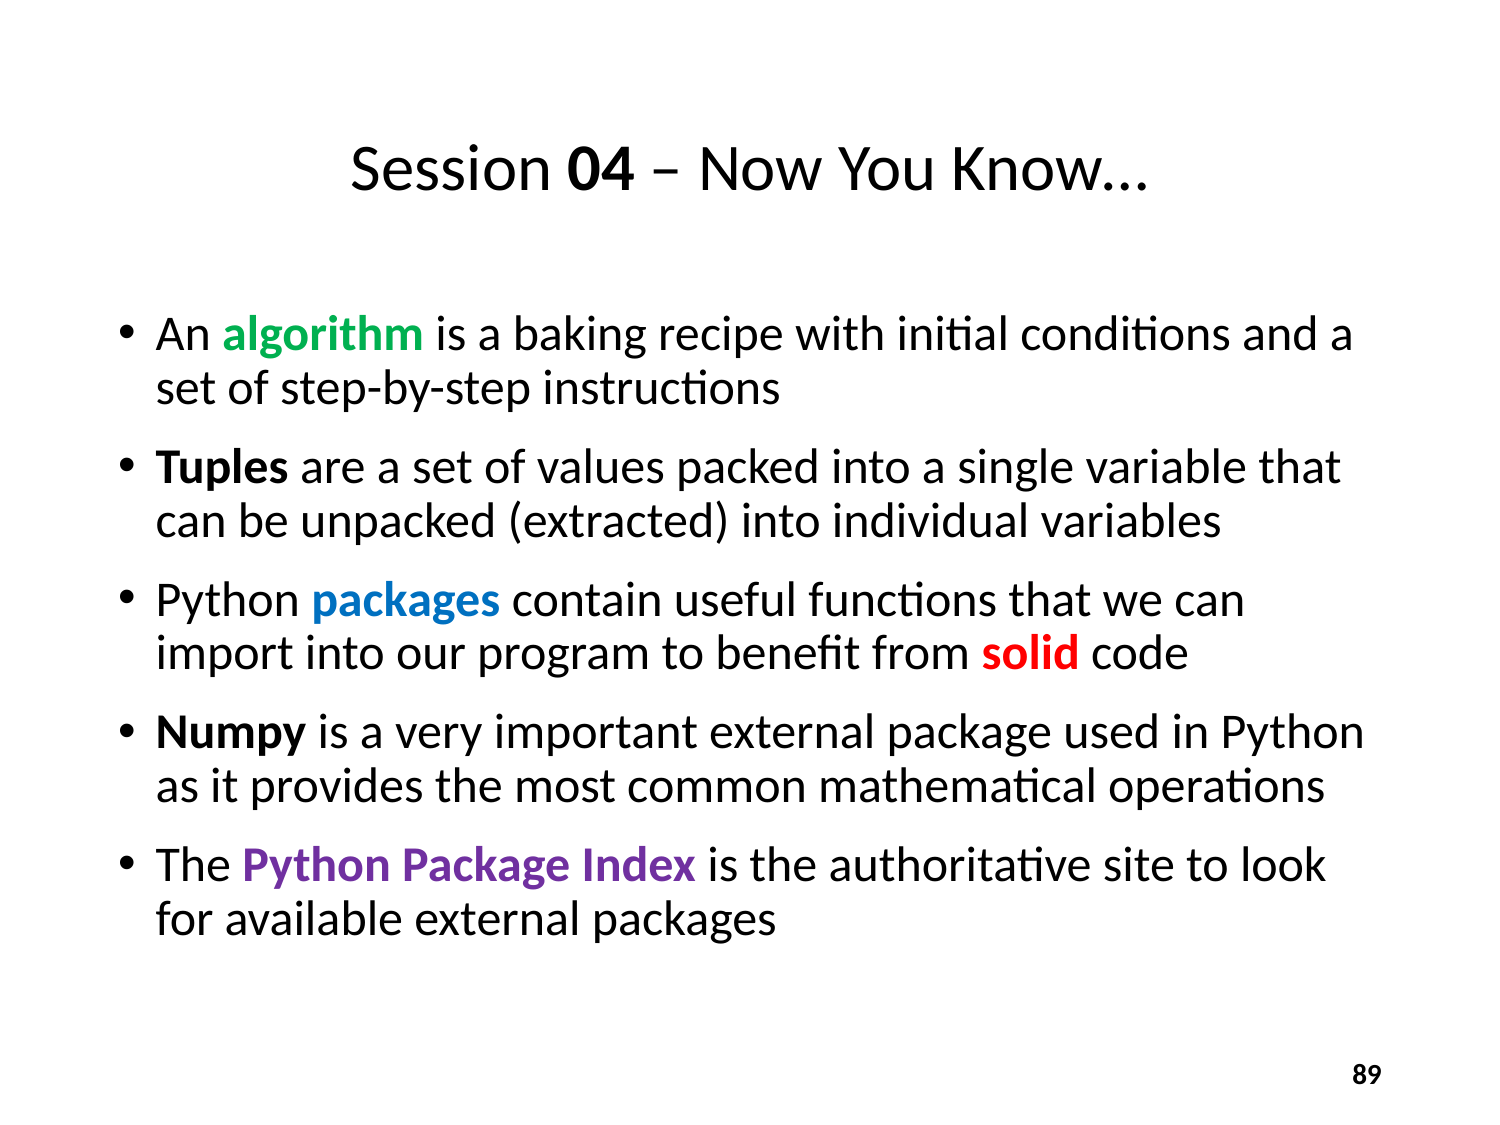

# Session 04 – Now You Know…
An algorithm is a baking recipe with initial conditions and a set of step-by-step instructions
Tuples are a set of values packed into a single variable that can be unpacked (extracted) into individual variables
Python packages contain useful functions that we can import into our program to benefit from solid code
Numpy is a very important external package used in Python as it provides the most common mathematical operations
The Python Package Index is the authoritative site to look for available external packages
89